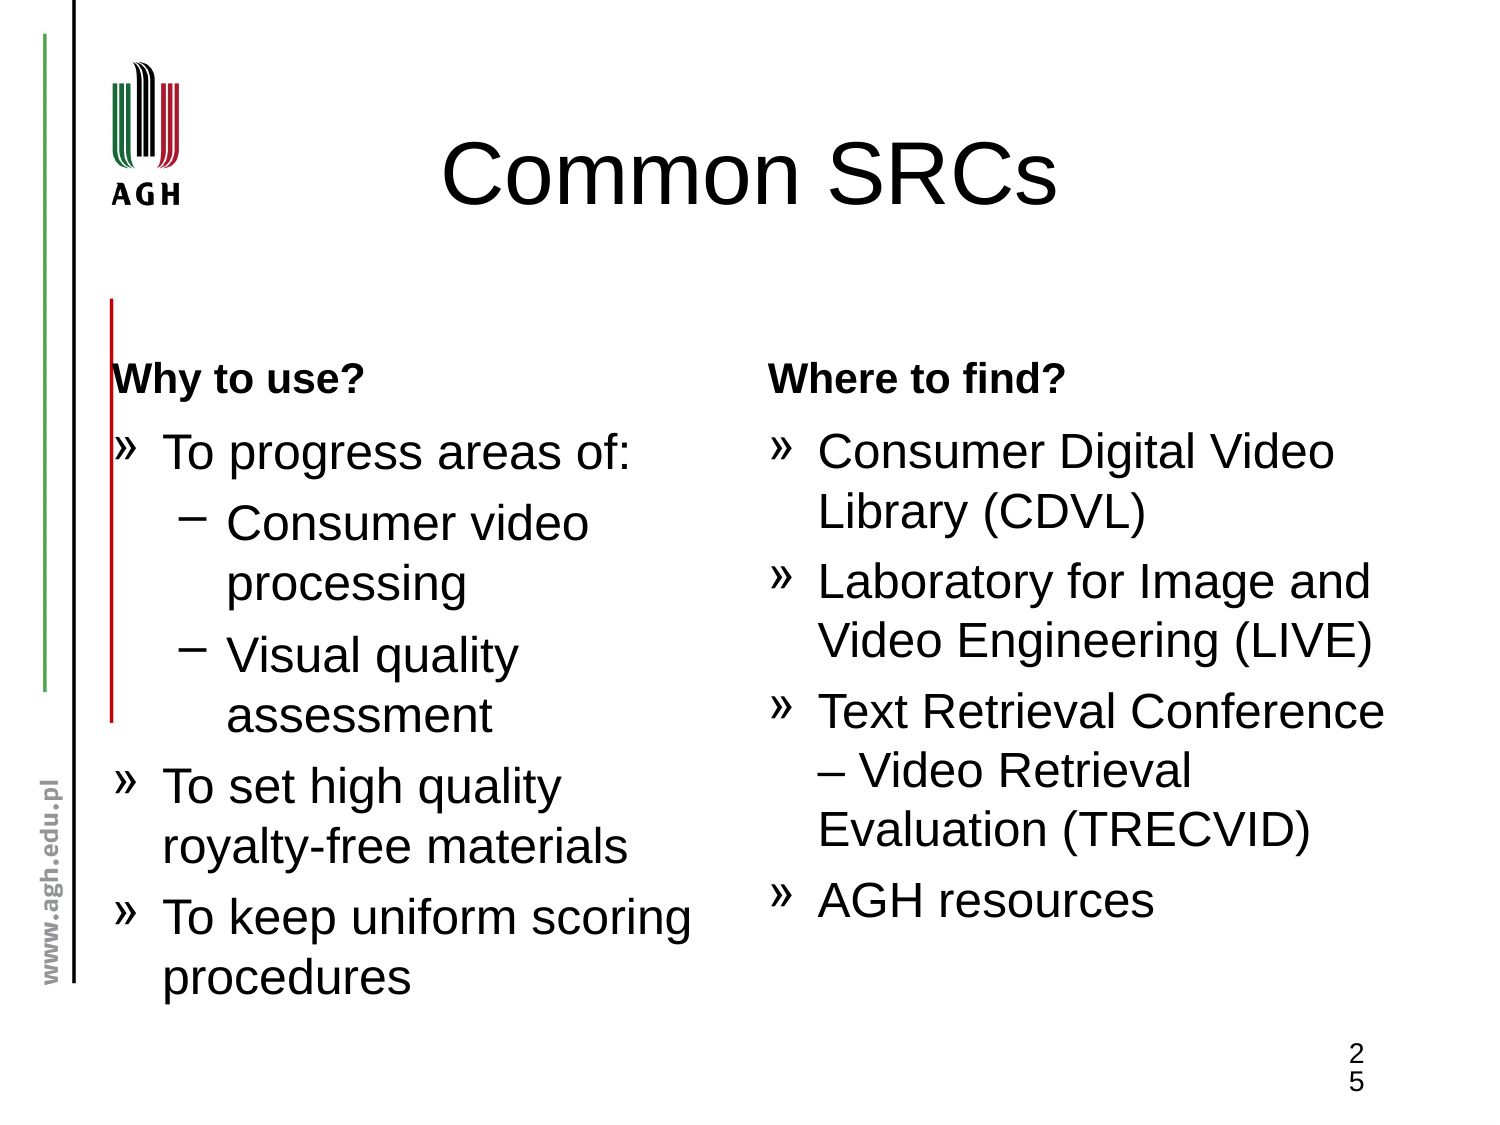

# Common SRCs
Why to use?
Where to find?
To progress areas of:
Consumer video processing
Visual quality assessment
To set high quality royalty-free materials
To keep uniform scoring procedures
Consumer Digital Video Library (CDVL)
Laboratory for Image and Video Engineering (LIVE)
Text Retrieval Conference – Video Retrieval Evaluation (TRECVID)
AGH resources

25